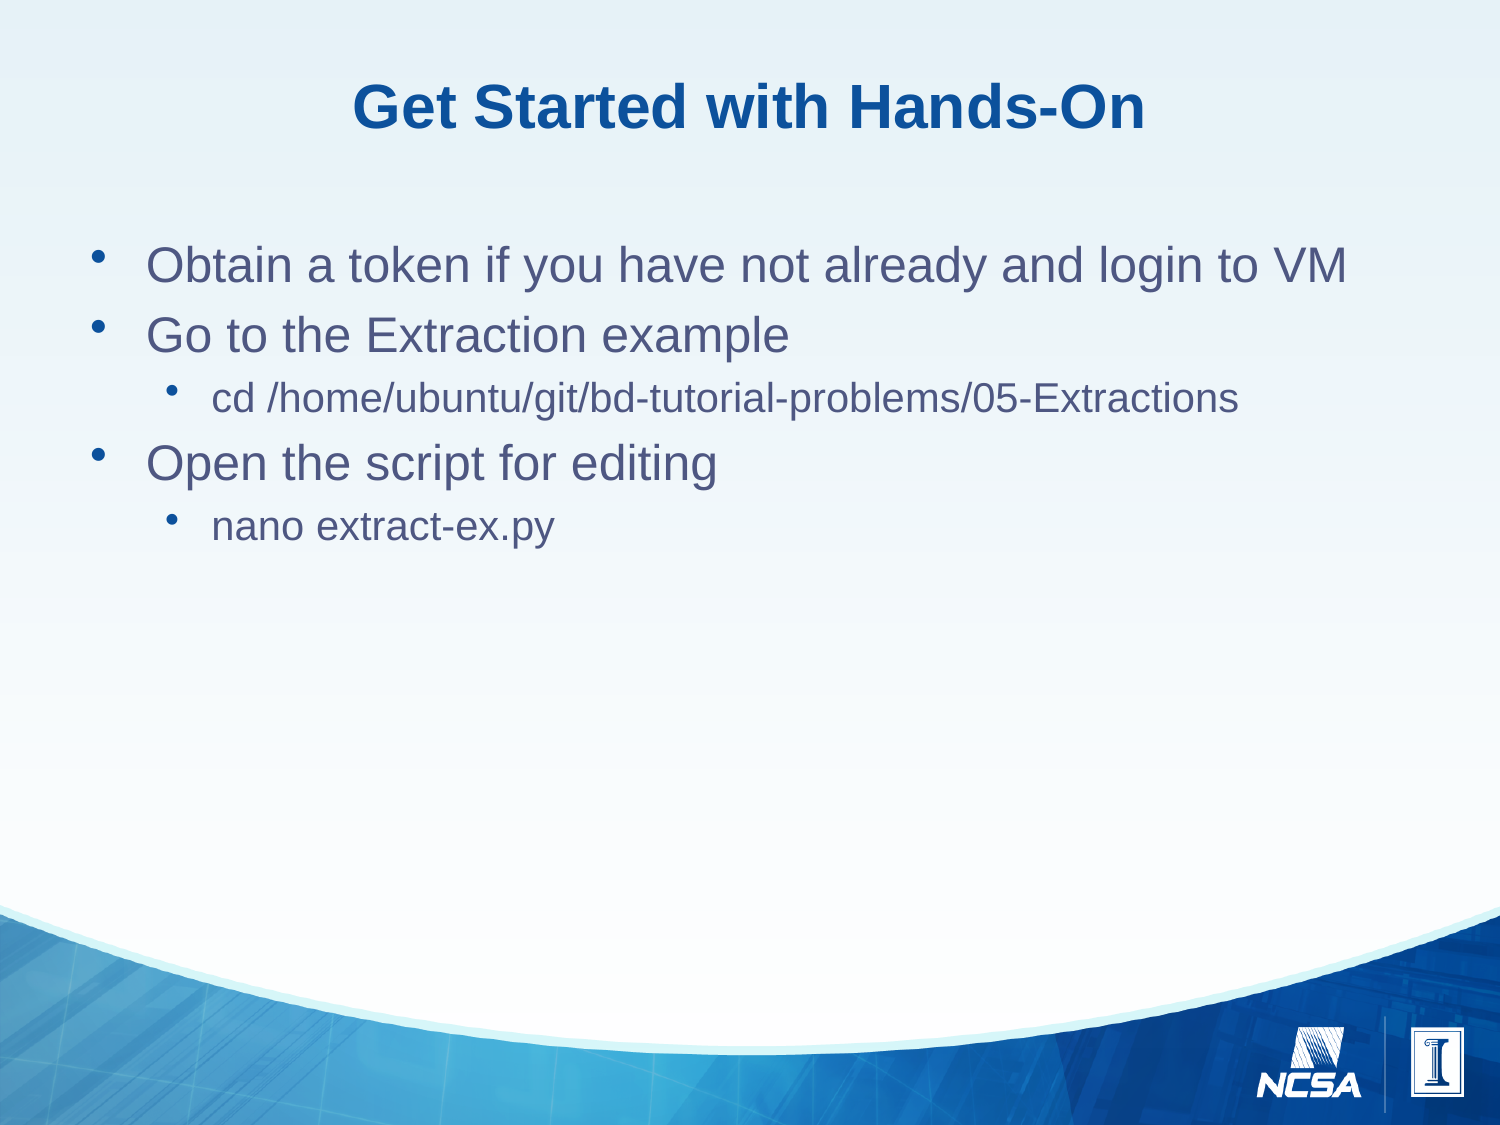

# Get Started with Hands-On
Obtain a token if you have not already and login to VM
Go to the Extraction example
cd /home/ubuntu/git/bd-tutorial-problems/05-Extractions
Open the script for editing
nano extract-ex.py